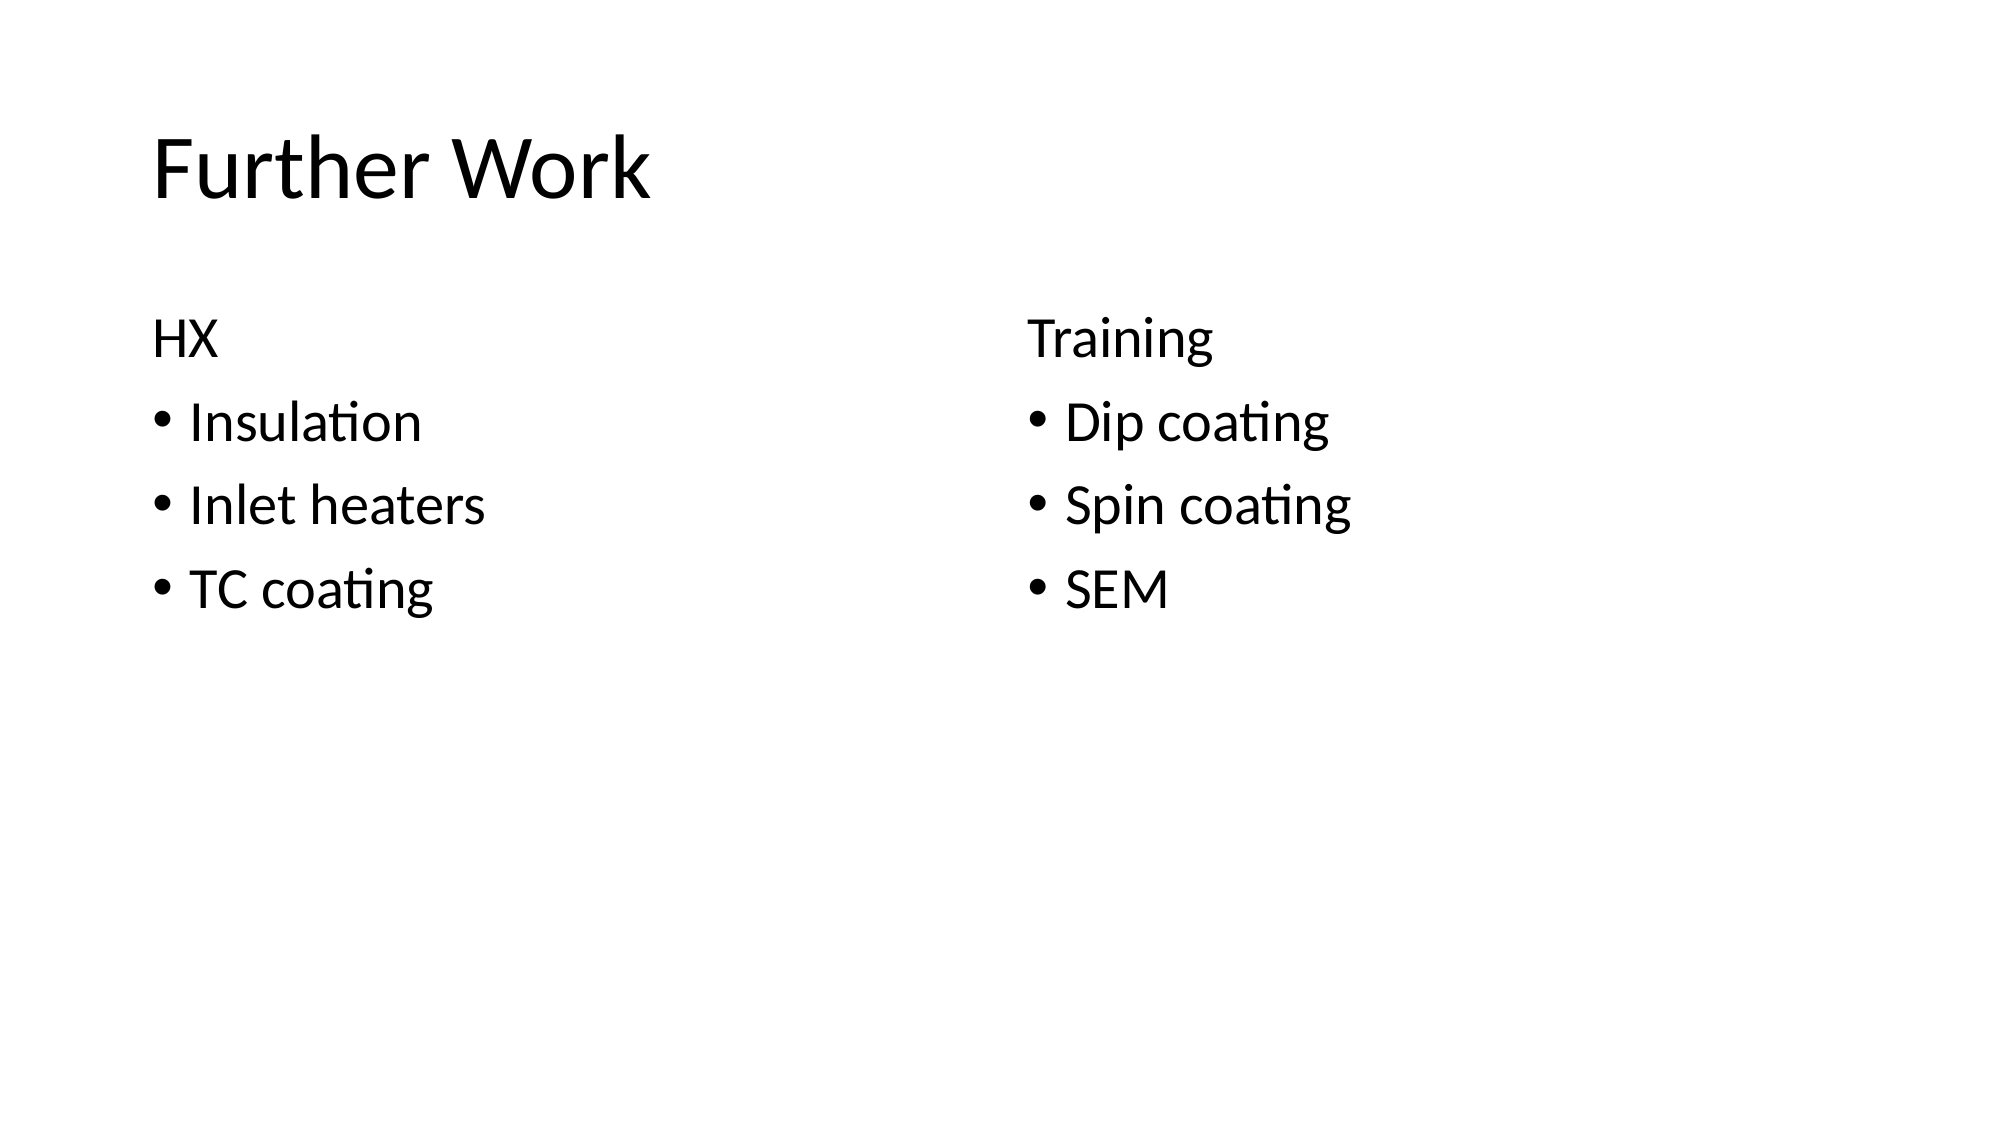

# Further Work
HX
Insulation
Inlet heaters
TC coating
Training
Dip coating
Spin coating
SEM